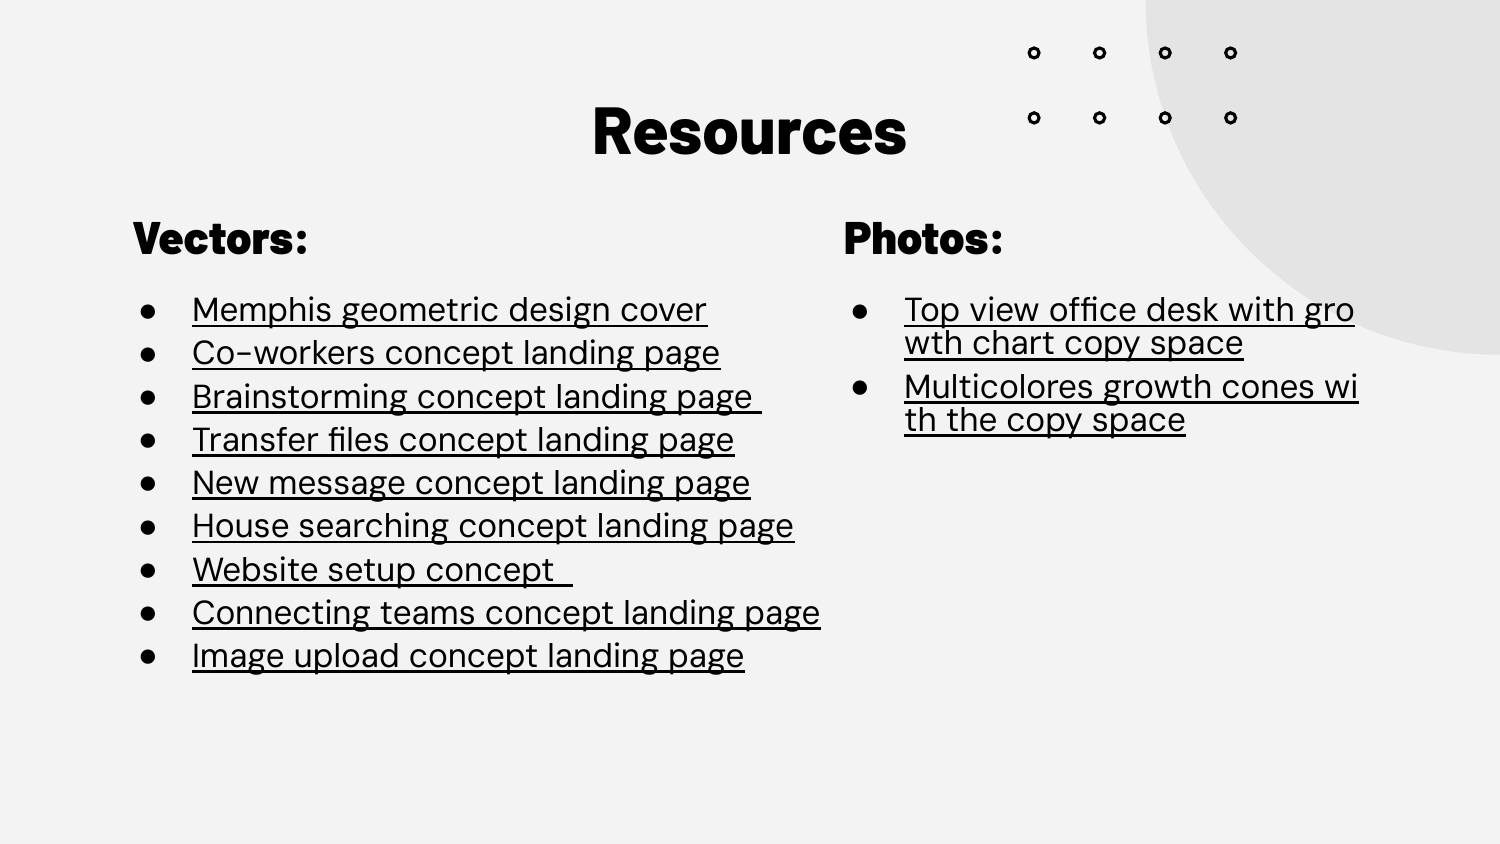

# Resources
Vectors:
Memphis geometric design cover
Co-workers concept landing page
Brainstorming concept landing page
Transfer files concept landing page
New message concept landing page
House searching concept landing page
Website setup concept
Connecting teams concept landing page
Image upload concept landing page
Photos:
Top view office desk with growth chart copy space
Multicolores growth cones with the copy space